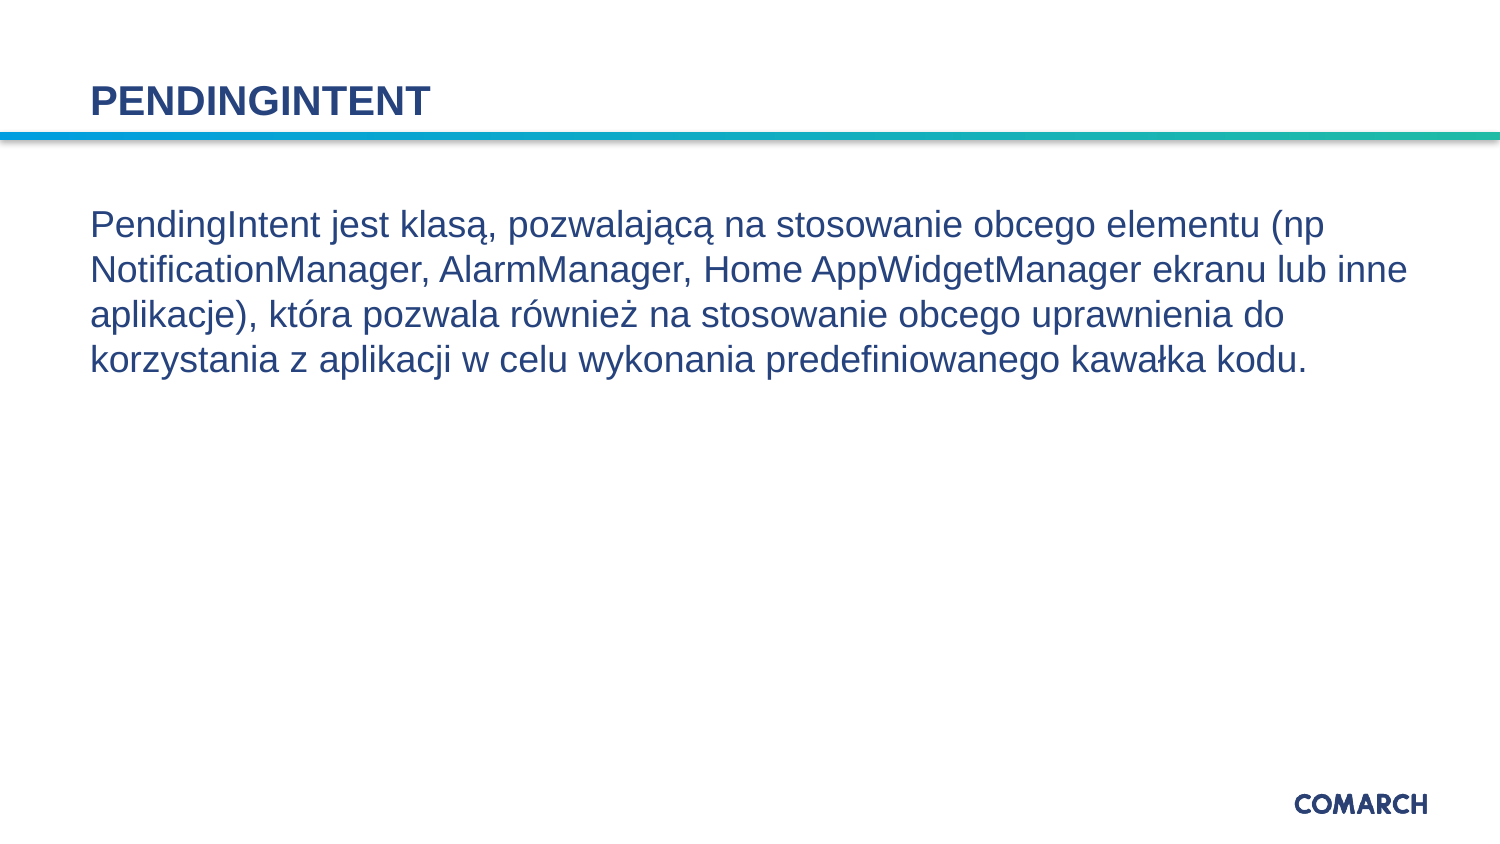

# PENDINGINTENT

PendingIntent jest klasą, pozwalającą na stosowanie obcego elementu (np NotificationManager, AlarmManager, Home AppWidgetManager ekranu lub inne aplikacje), która pozwala również na stosowanie obcego uprawnienia do korzystania z aplikacji w celu wykonania predefiniowanego kawałka kodu.